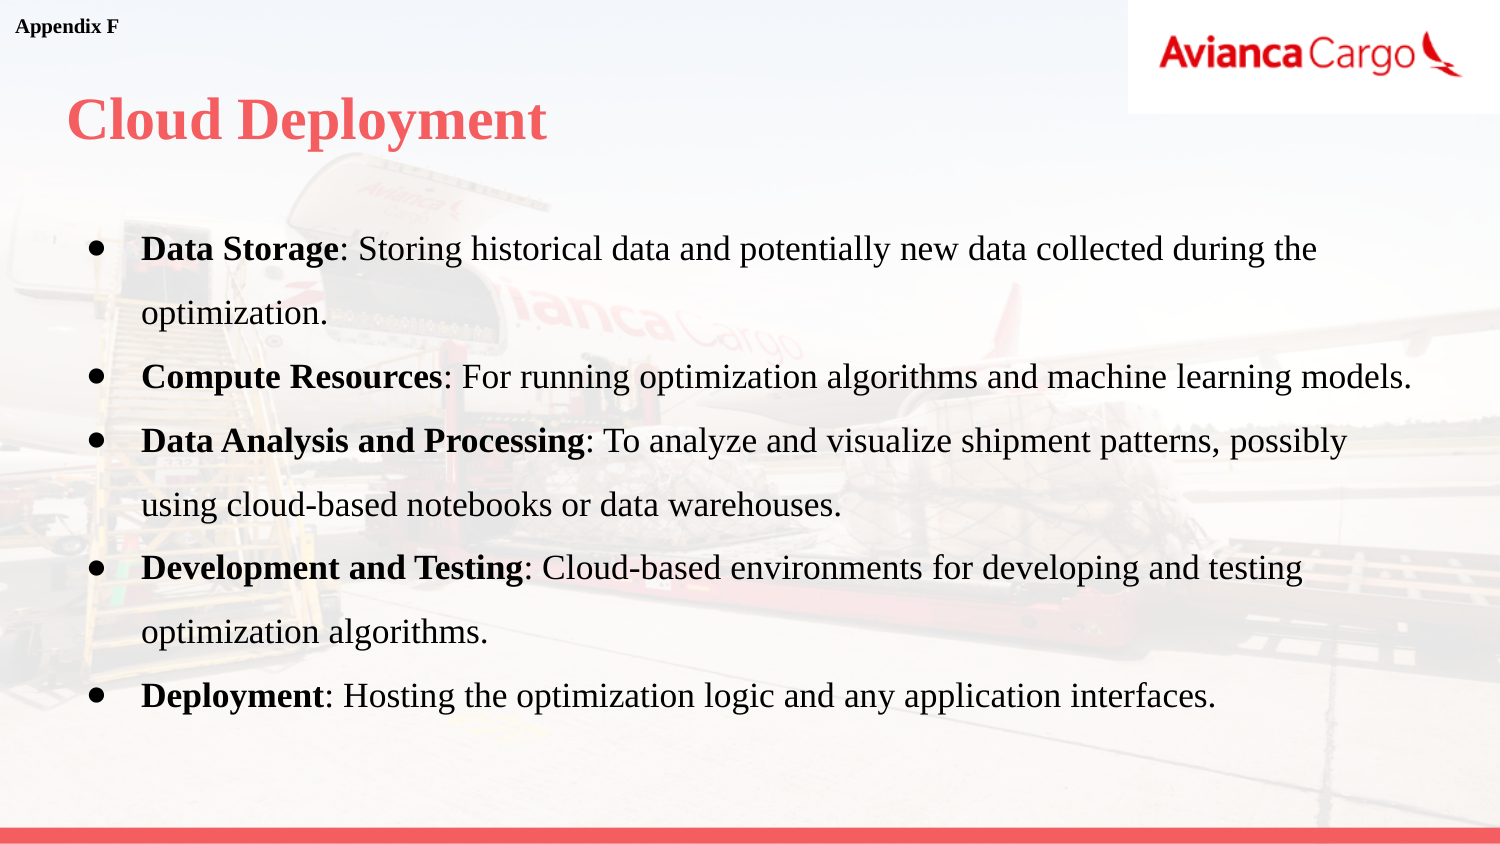

Appendix F
# Cloud Deployment
Data Storage: Storing historical data and potentially new data collected during the optimization.
Compute Resources: For running optimization algorithms and machine learning models.
Data Analysis and Processing: To analyze and visualize shipment patterns, possibly using cloud-based notebooks or data warehouses.
Development and Testing: Cloud-based environments for developing and testing optimization algorithms.
Deployment: Hosting the optimization logic and any application interfaces.